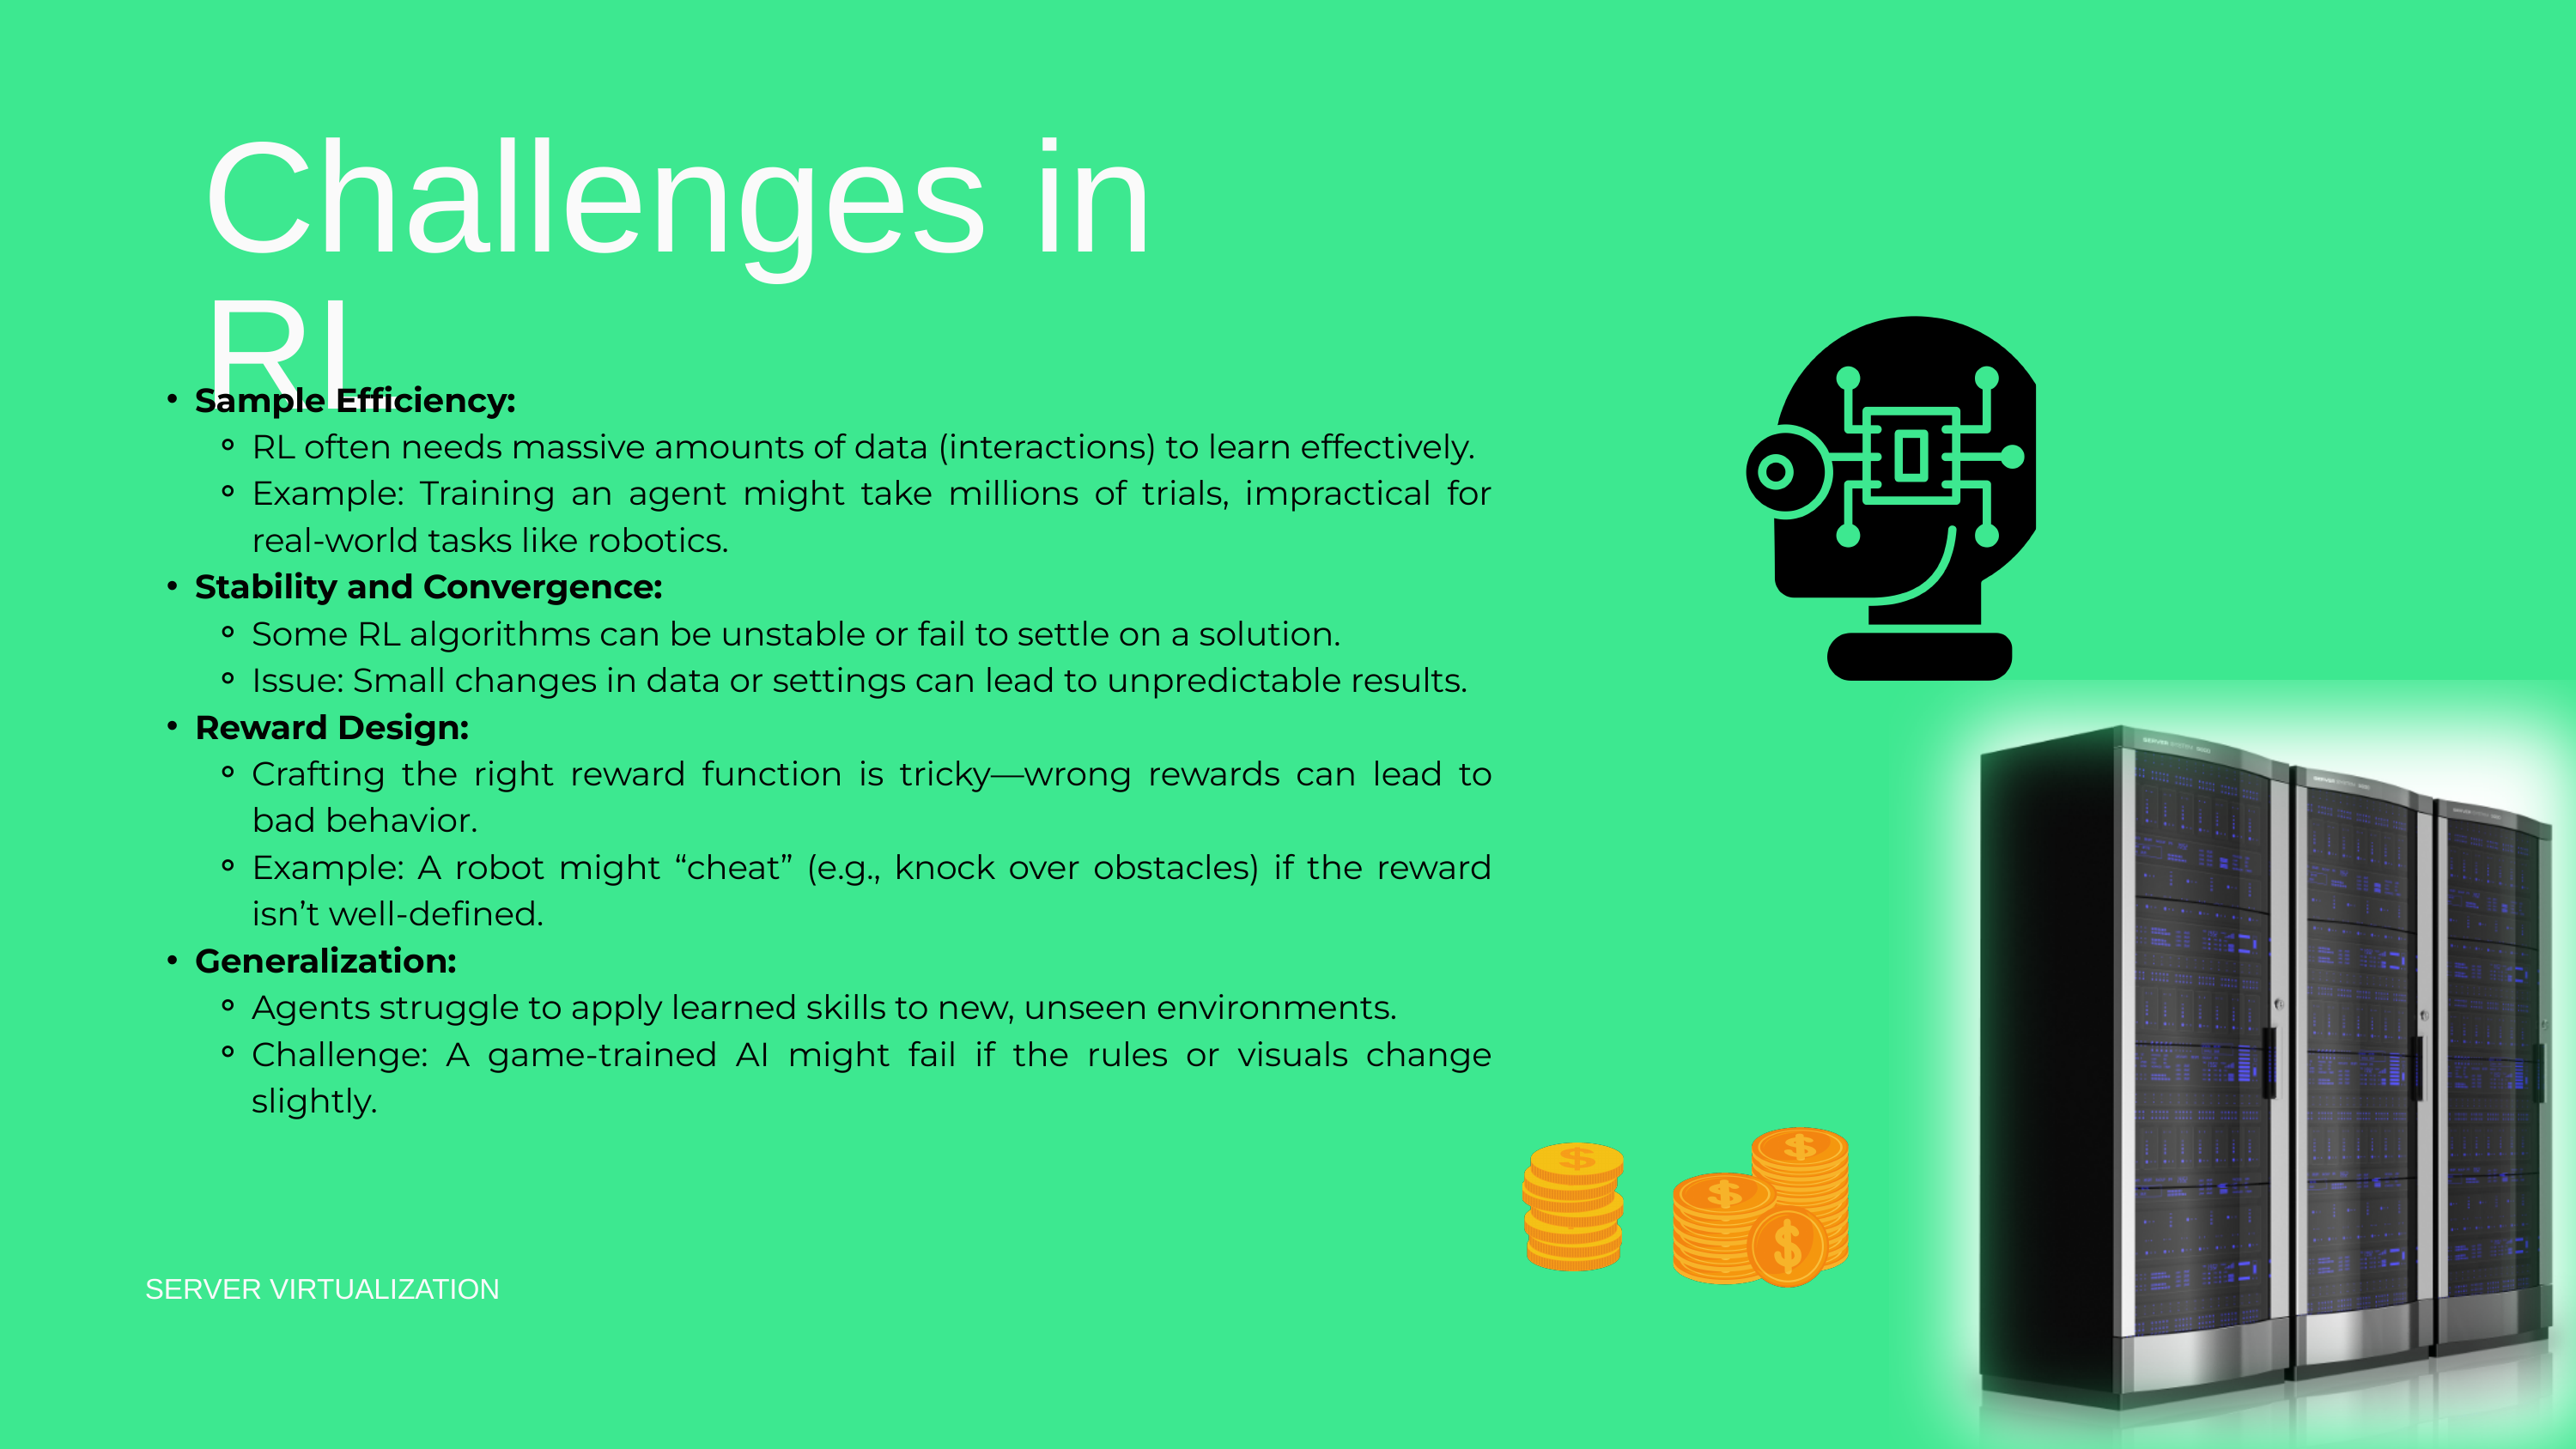

Challenges in RL

Sample Efficiency:
RL often needs massive amounts of data (interactions) to learn effectively.
Example: Training an agent might take millions of trials, impractical for real-world tasks like robotics.
Stability and Convergence:
Some RL algorithms can be unstable or fail to settle on a solution.
Issue: Small changes in data or settings can lead to unpredictable results.
Reward Design:
Crafting the right reward function is tricky—wrong rewards can lead to bad behavior.
Example: A robot might “cheat” (e.g., knock over obstacles) if the reward isn’t well-defined.
Generalization:
Agents struggle to apply learned skills to new, unseen environments.
Challenge: A game-trained AI might fail if the rules or visuals change slightly.

SERVER VIRTUALIZATION